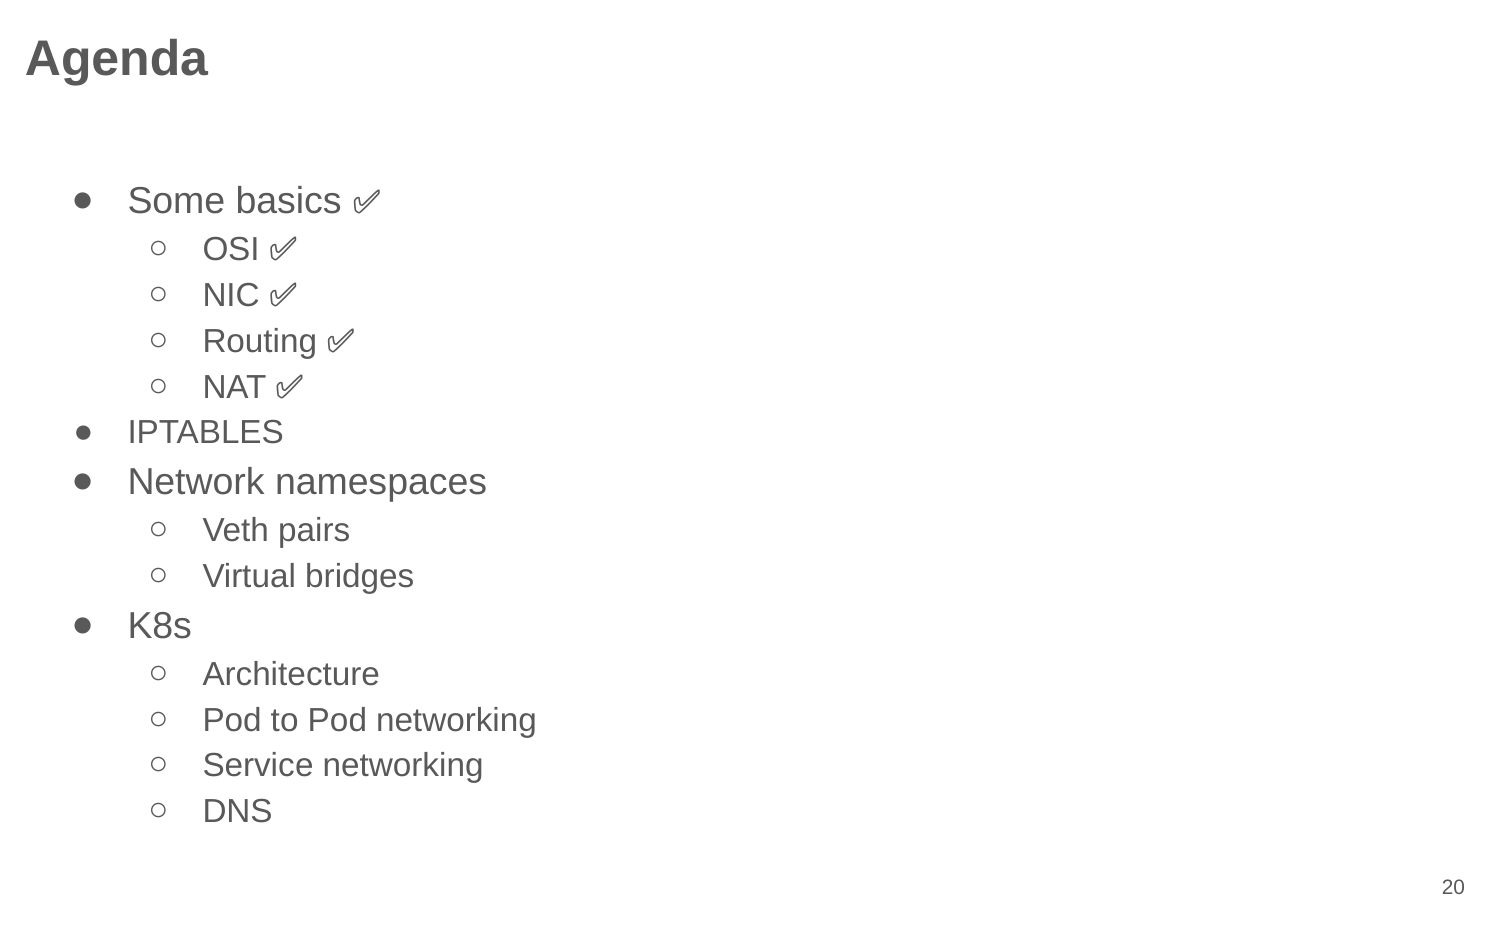

Agenda
Some basics ✅
OSI ✅
NIC ✅
Routing ✅
NAT ✅
IPTABLES
Network namespaces
Veth pairs
Virtual bridges
K8s
Architecture
Pod to Pod networking
Service networking
DNS
20